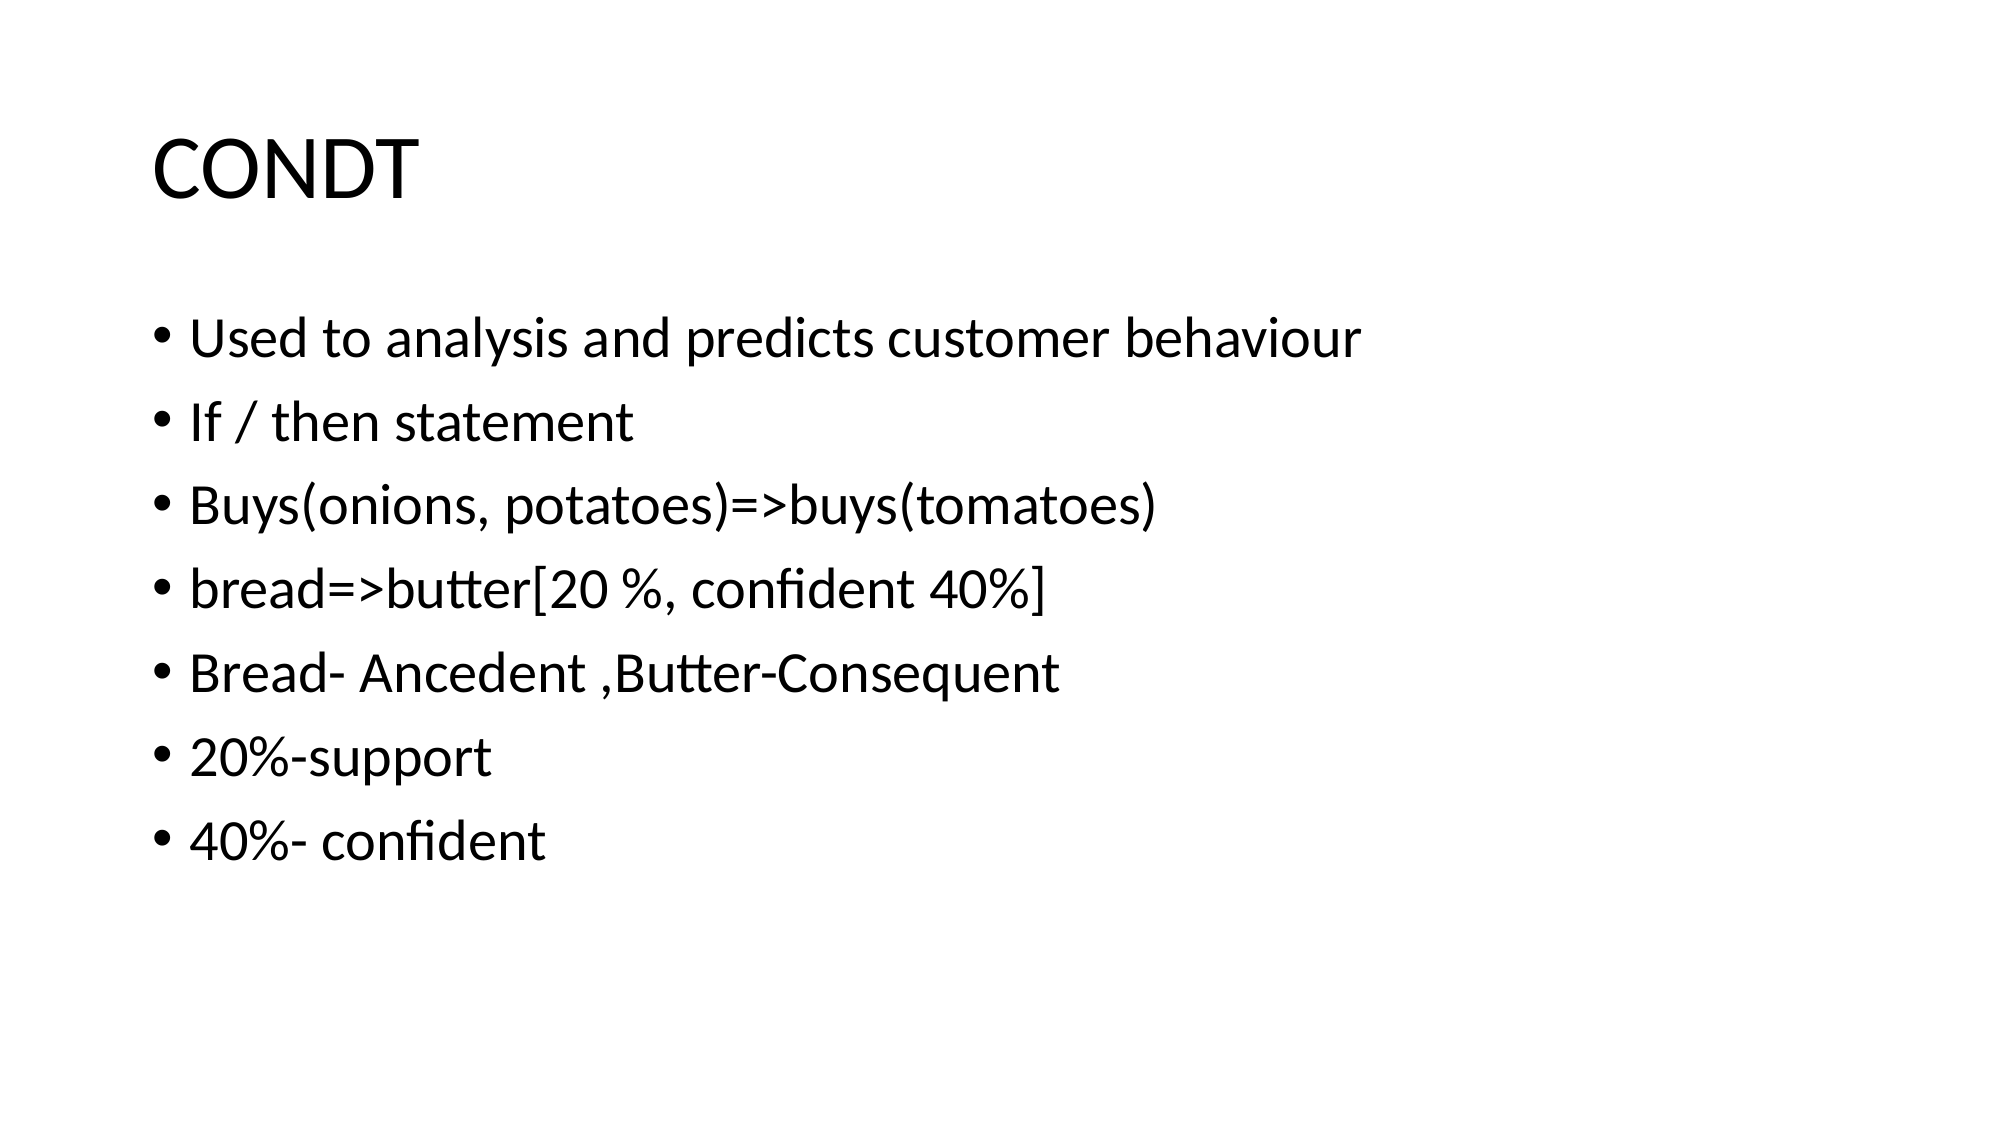

# CONDT
Used to analysis and predicts customer behaviour
If / then statement
Buys(onions, potatoes)=>buys(tomatoes)
bread=>butter[20 %, confident 40%]
Bread- Ancedent ,Butter-Consequent
20%-support
40%- confident